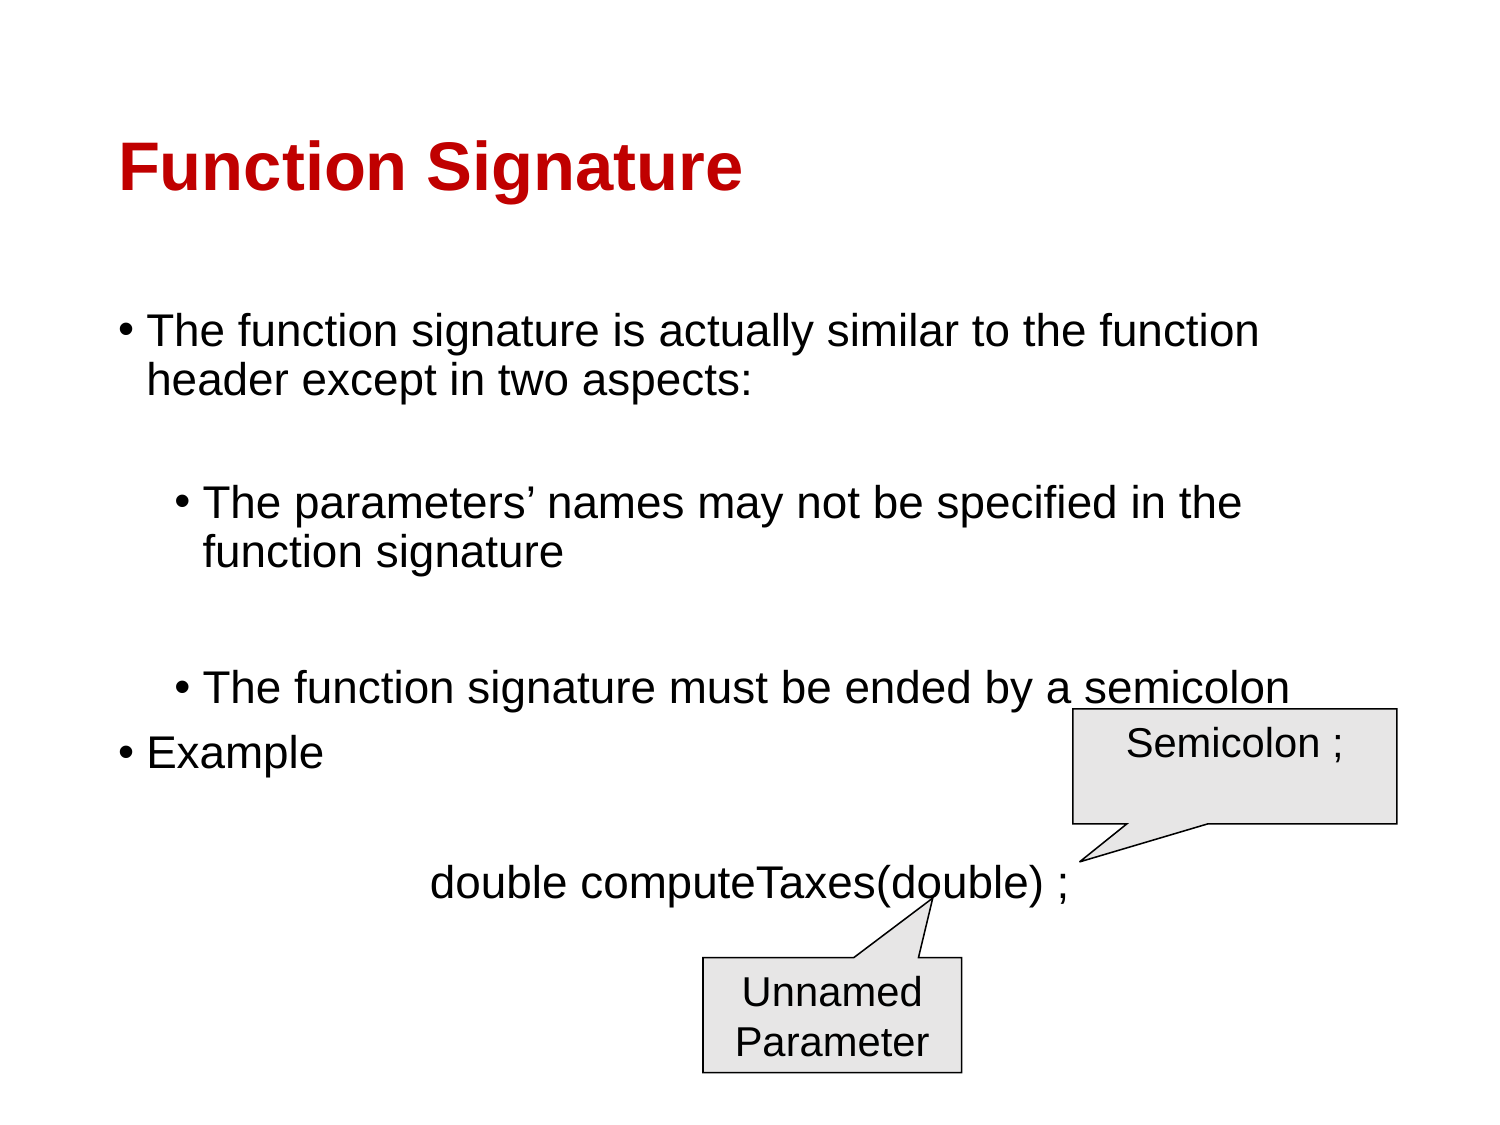

# Function Signature
The function signature is actually similar to the function header except in two aspects:

The parameters’ names may not be specified in the function signature

The function signature must be ended by a semicolon
Example

double computeTaxes(double) ;

Semicolon ;
Unnamed Parameter